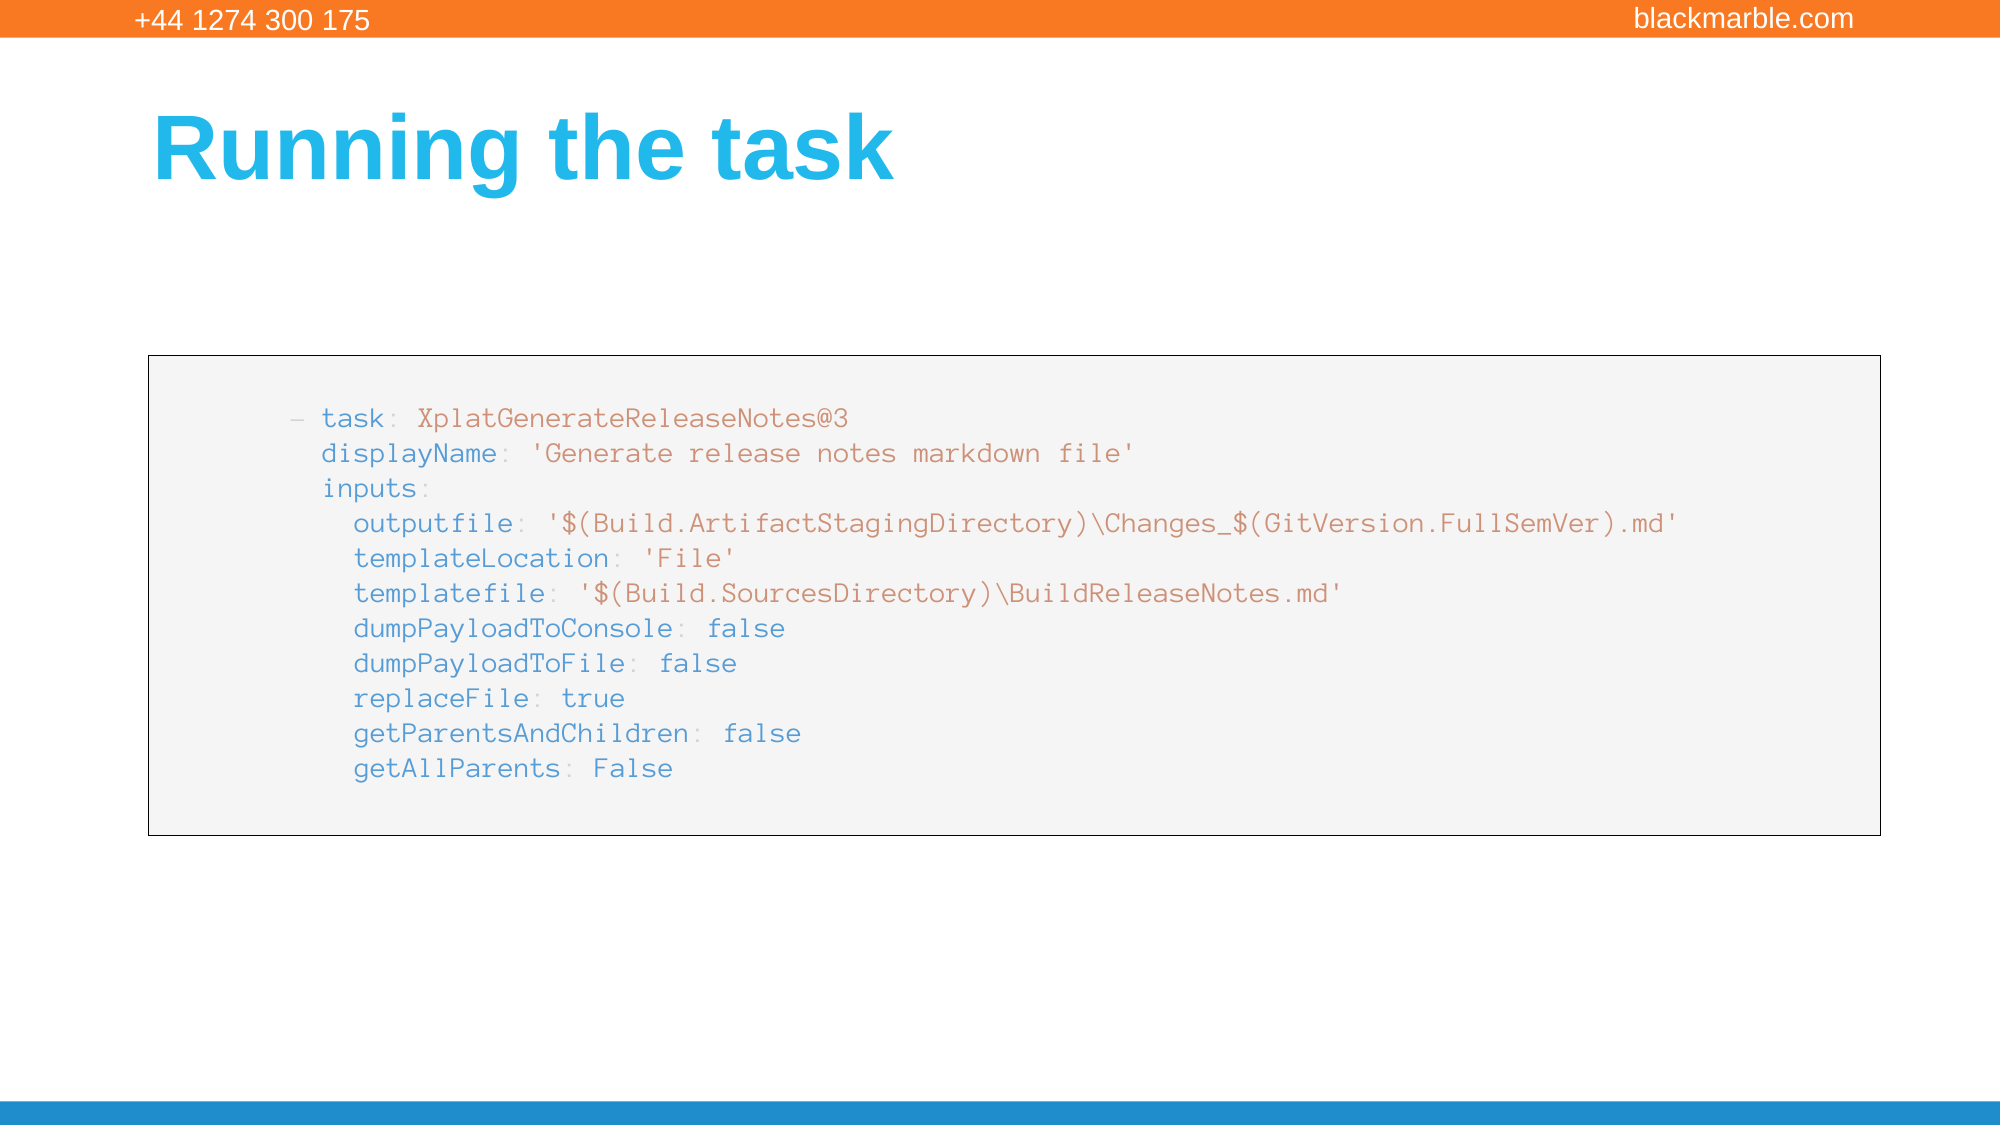

# Running the task

        - task: XplatGenerateReleaseNotes@3
          displayName: 'Generate release notes markdown file'
          inputs:
            outputfile: '$(Build.ArtifactStagingDirectory)\Changes_$(GitVersion.FullSemVer).md'
            templateLocation: 'File'
            templatefile: '$(Build.SourcesDirectory)\BuildReleaseNotes.md'
            dumpPayloadToConsole: false
            dumpPayloadToFile: false
            replaceFile: true
            getParentsAndChildren: false
            getAllParents: False